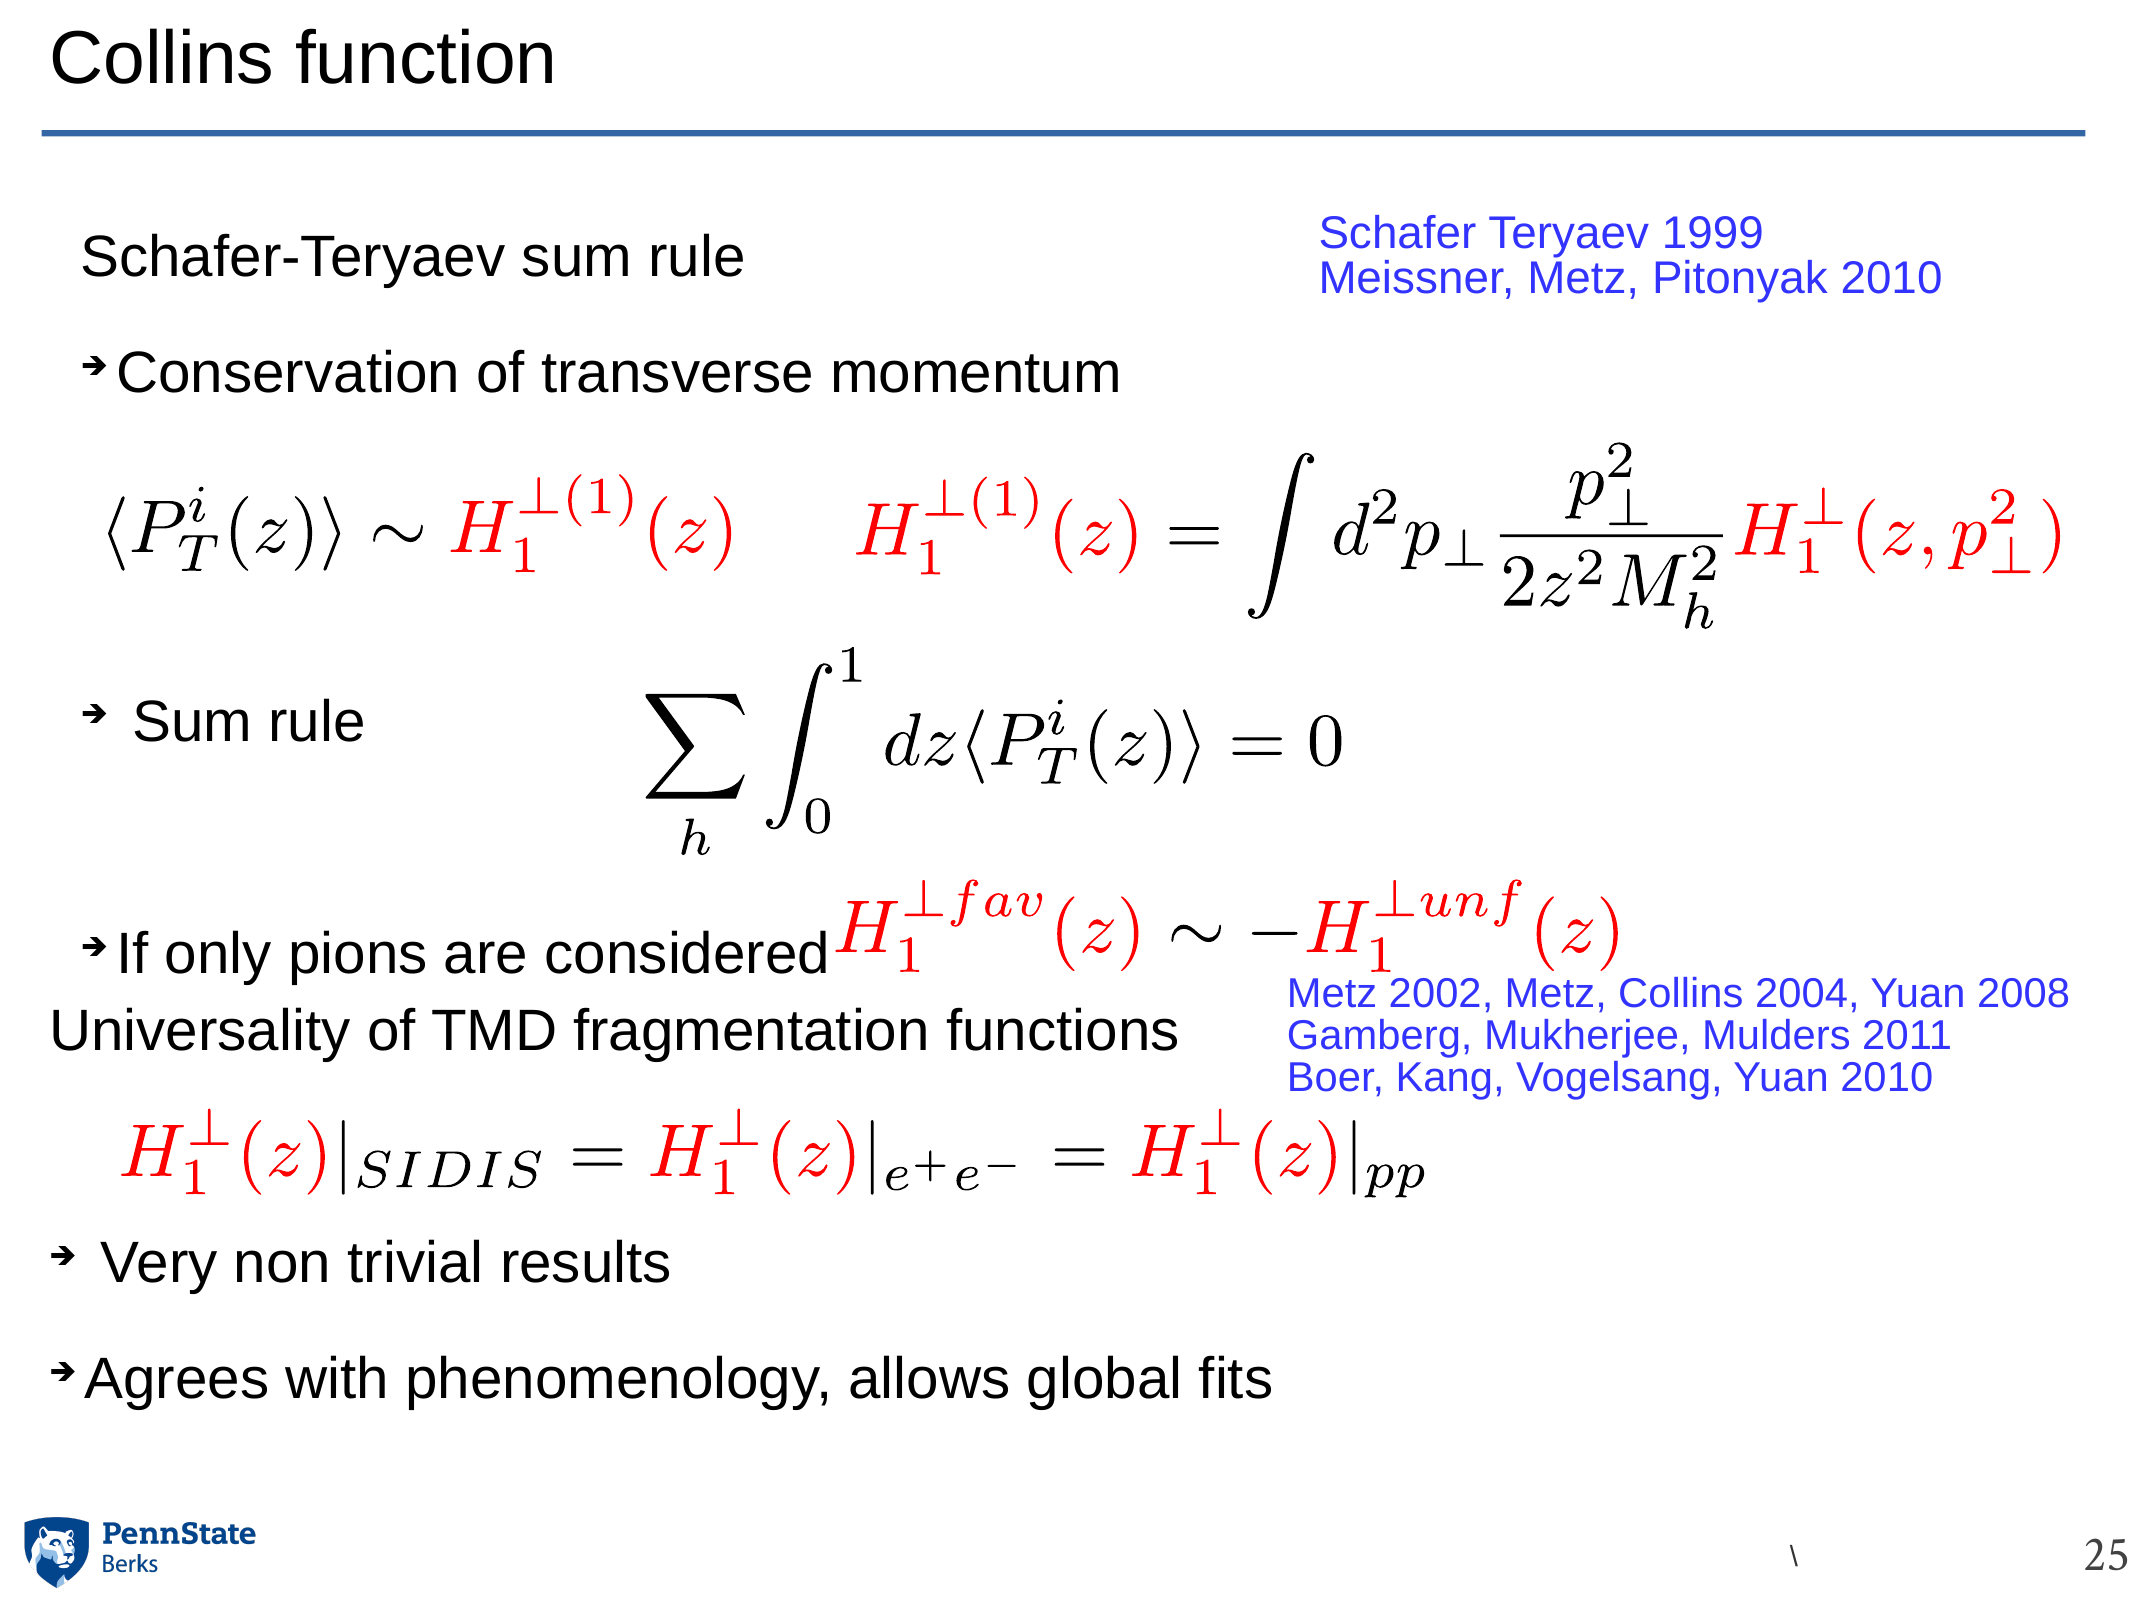

Collins function

Schafer Teryaev 1999
Meissner, Metz, Pitonyak 2010
Schafer-Teryaev sum rule

Conservation of transverse momentum

 Sum rule

If only pions are considered

Metz 2002, Metz, Collins 2004, Yuan 2008
Gamberg, Mukherjee, Mulders 2011
Boer, Kang, Vogelsang, Yuan 2010
Universality of TMD fragmentation functions

 Very non trivial results

Agrees with phenomenology, allows global fits

25
\